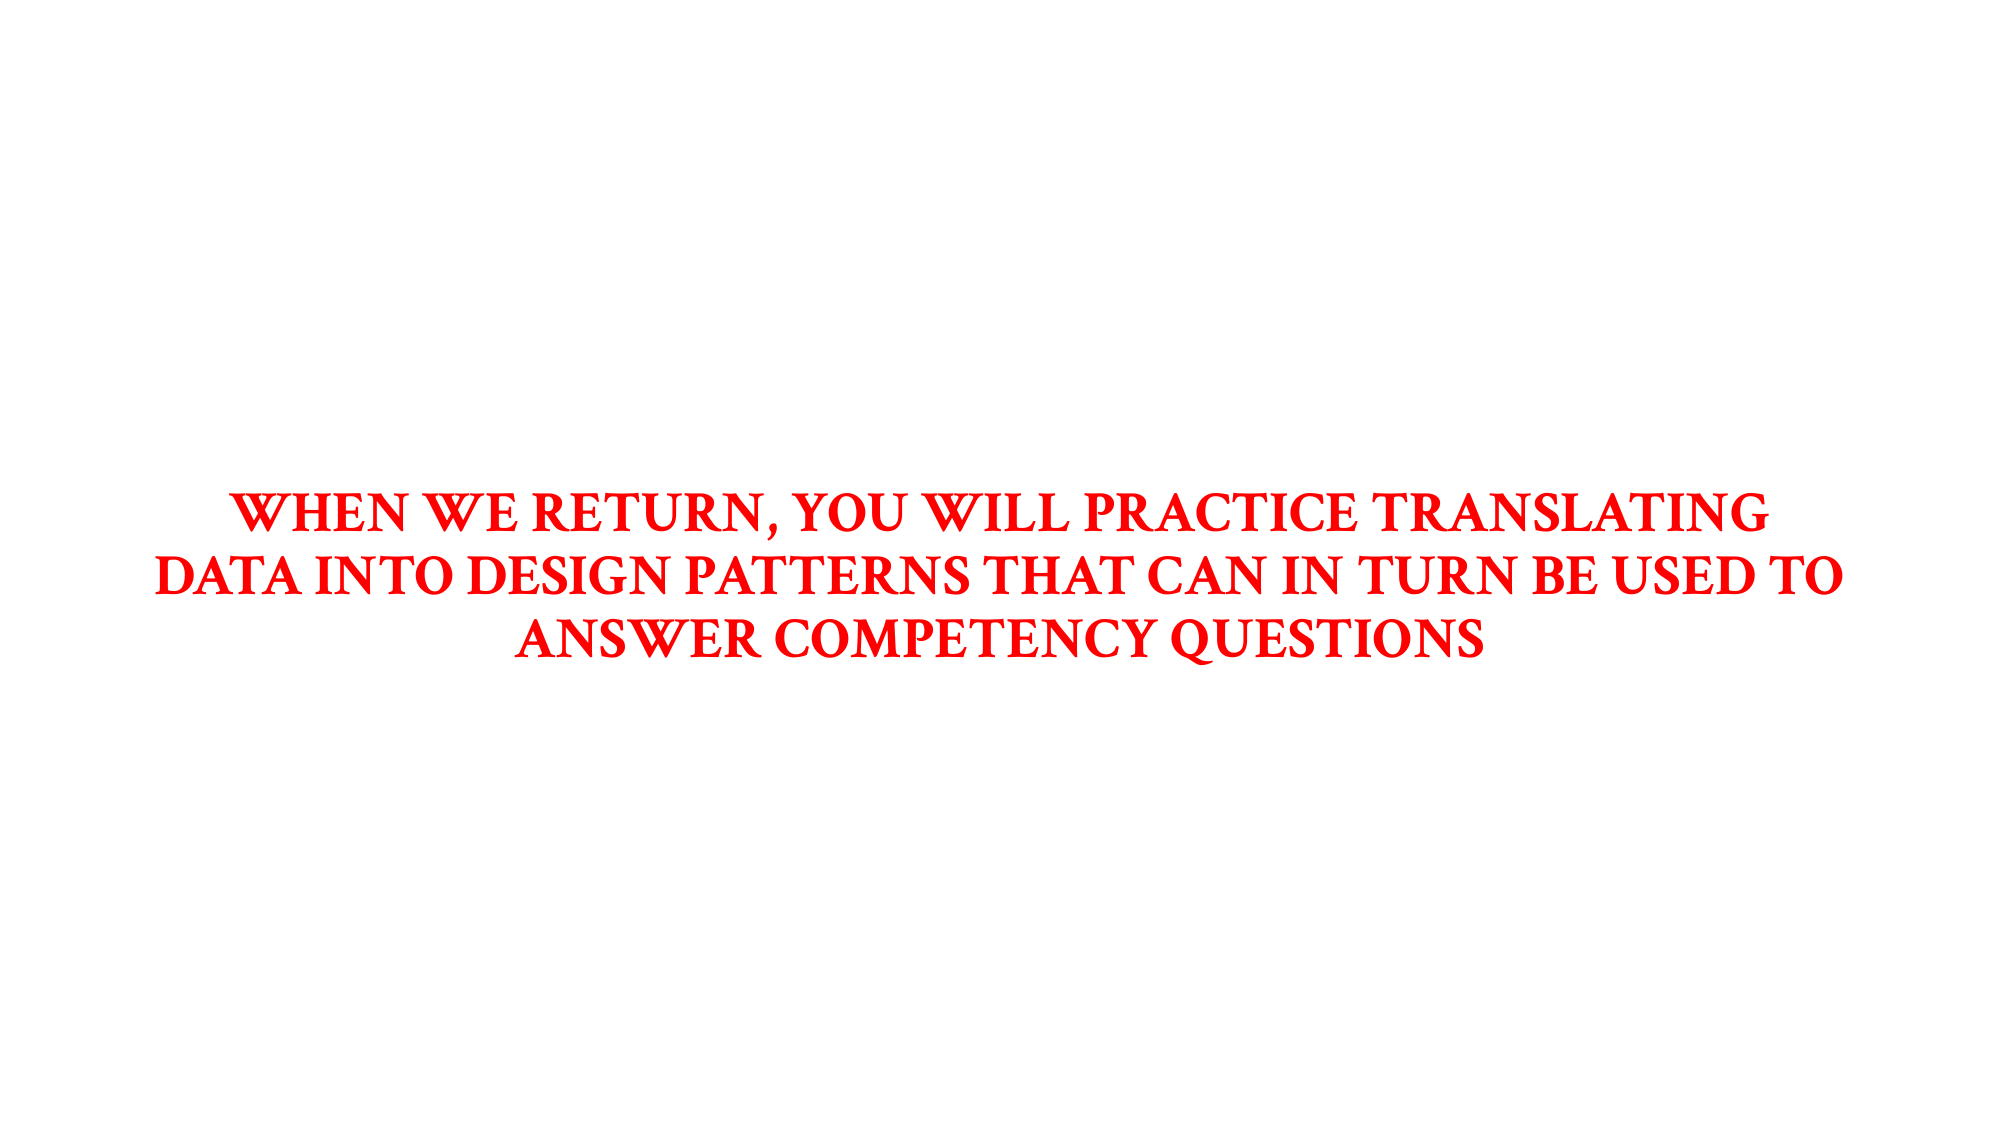

WHEN WE RETURN, YOU WILL PRACTICE TRANSLATING DATA INTO DESIGN PATTERNS THAT CAN IN TURN BE USED TO ANSWER COMPETENCY QUESTIONS